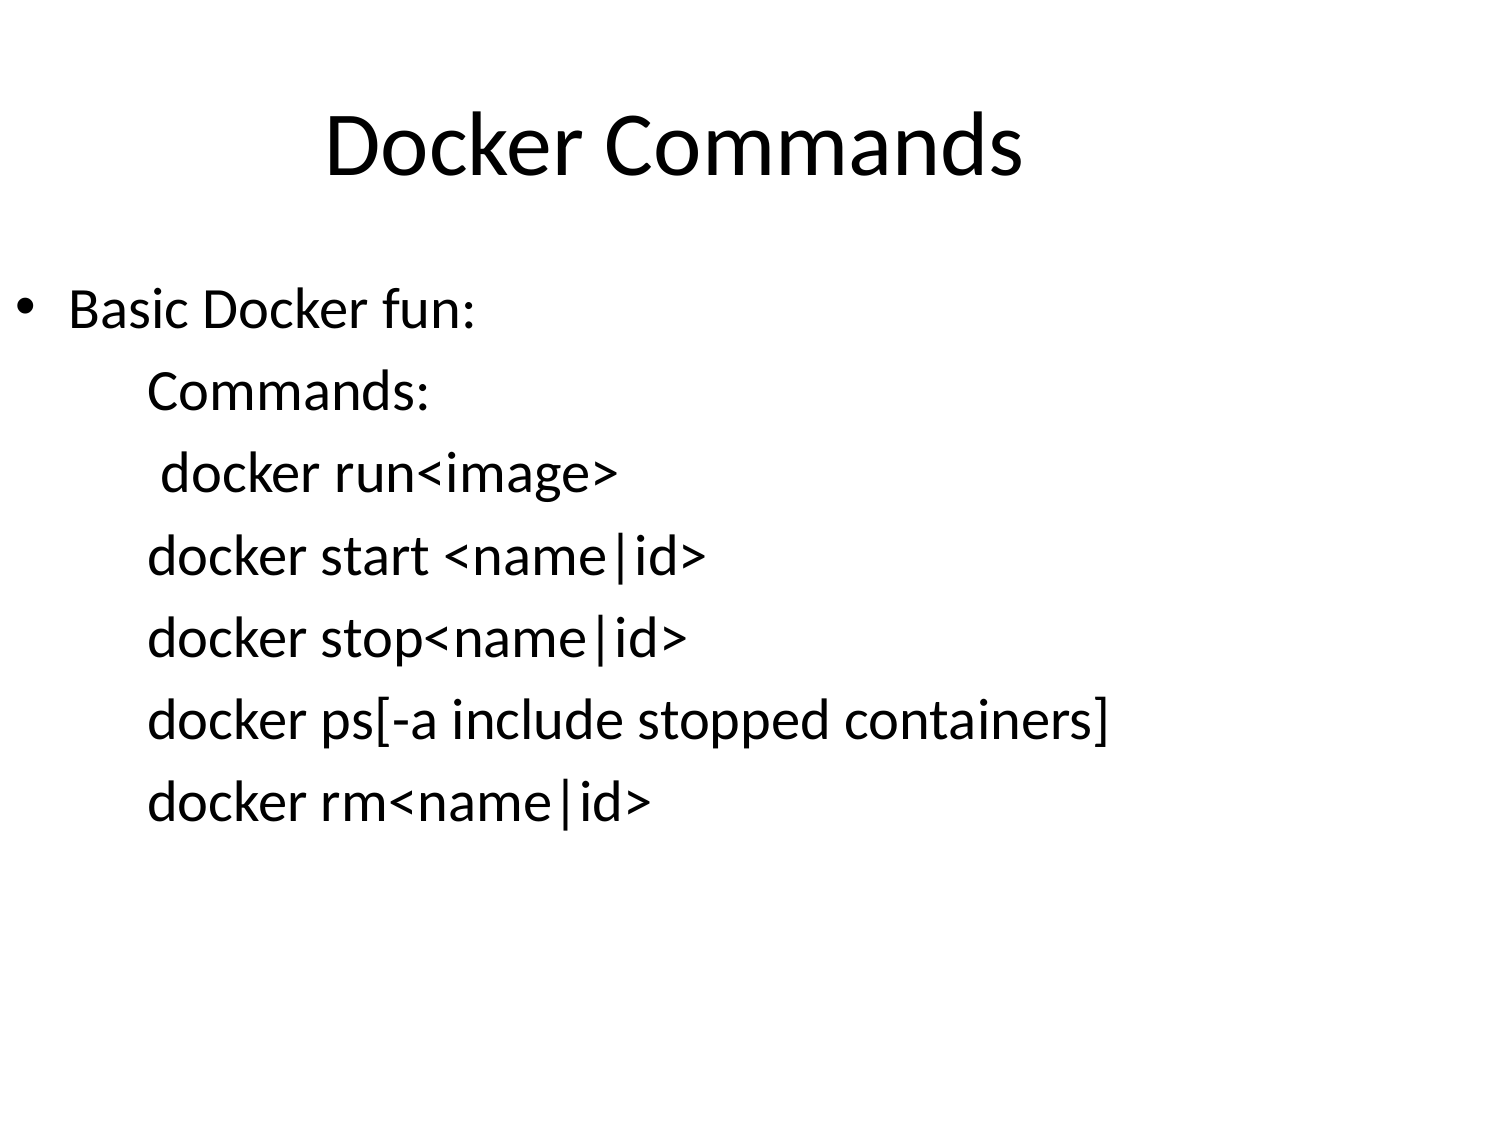

Docker Commands
Basic Docker fun:
	Commands:
           docker run<image>
	docker start <name|id>
	docker stop<name|id>
	docker ps[-a include stopped containers]
	docker rm<name|id>